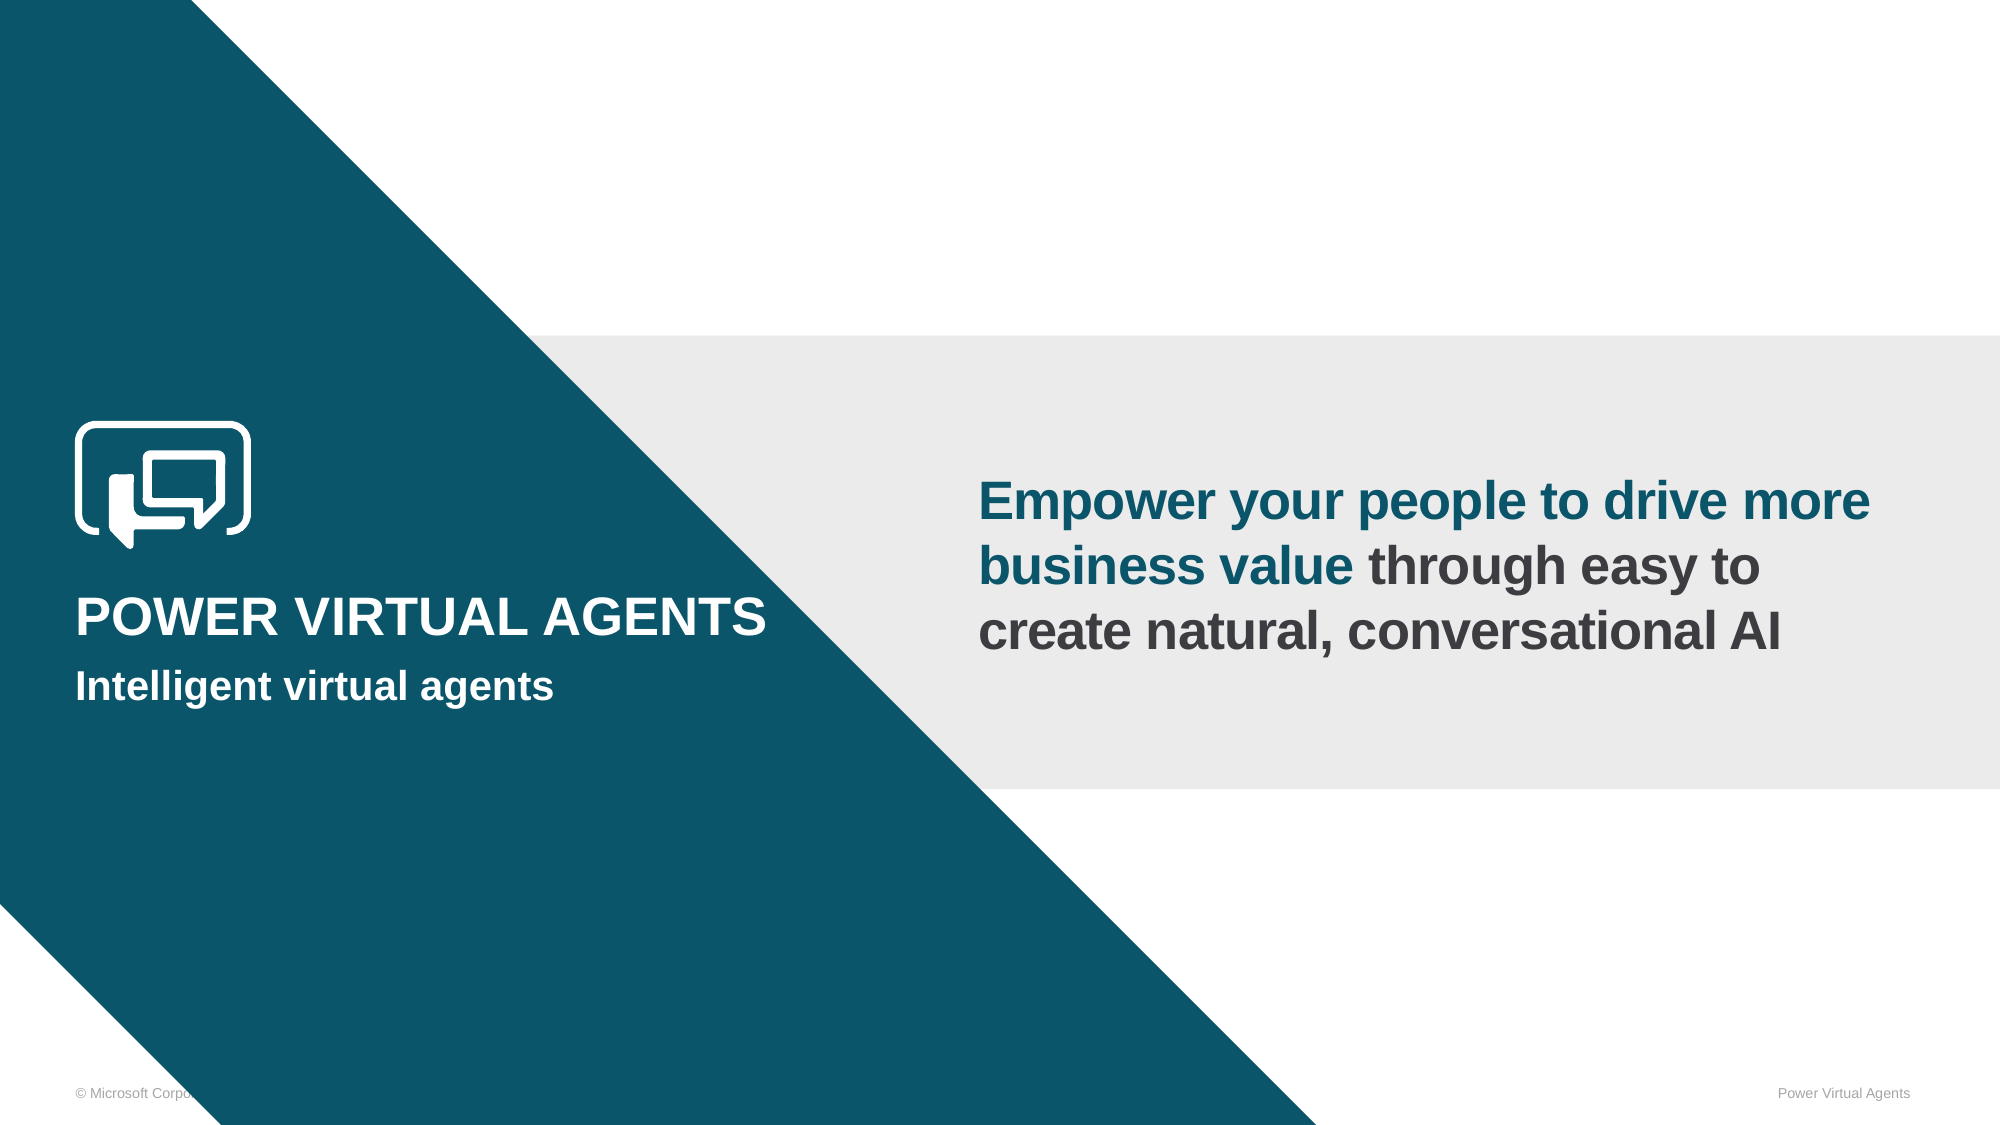

POWER VIRTUAL AGENTS
Intelligent virtual agents
# Empower your people to drive more business value through easy to create natural, conversational AI